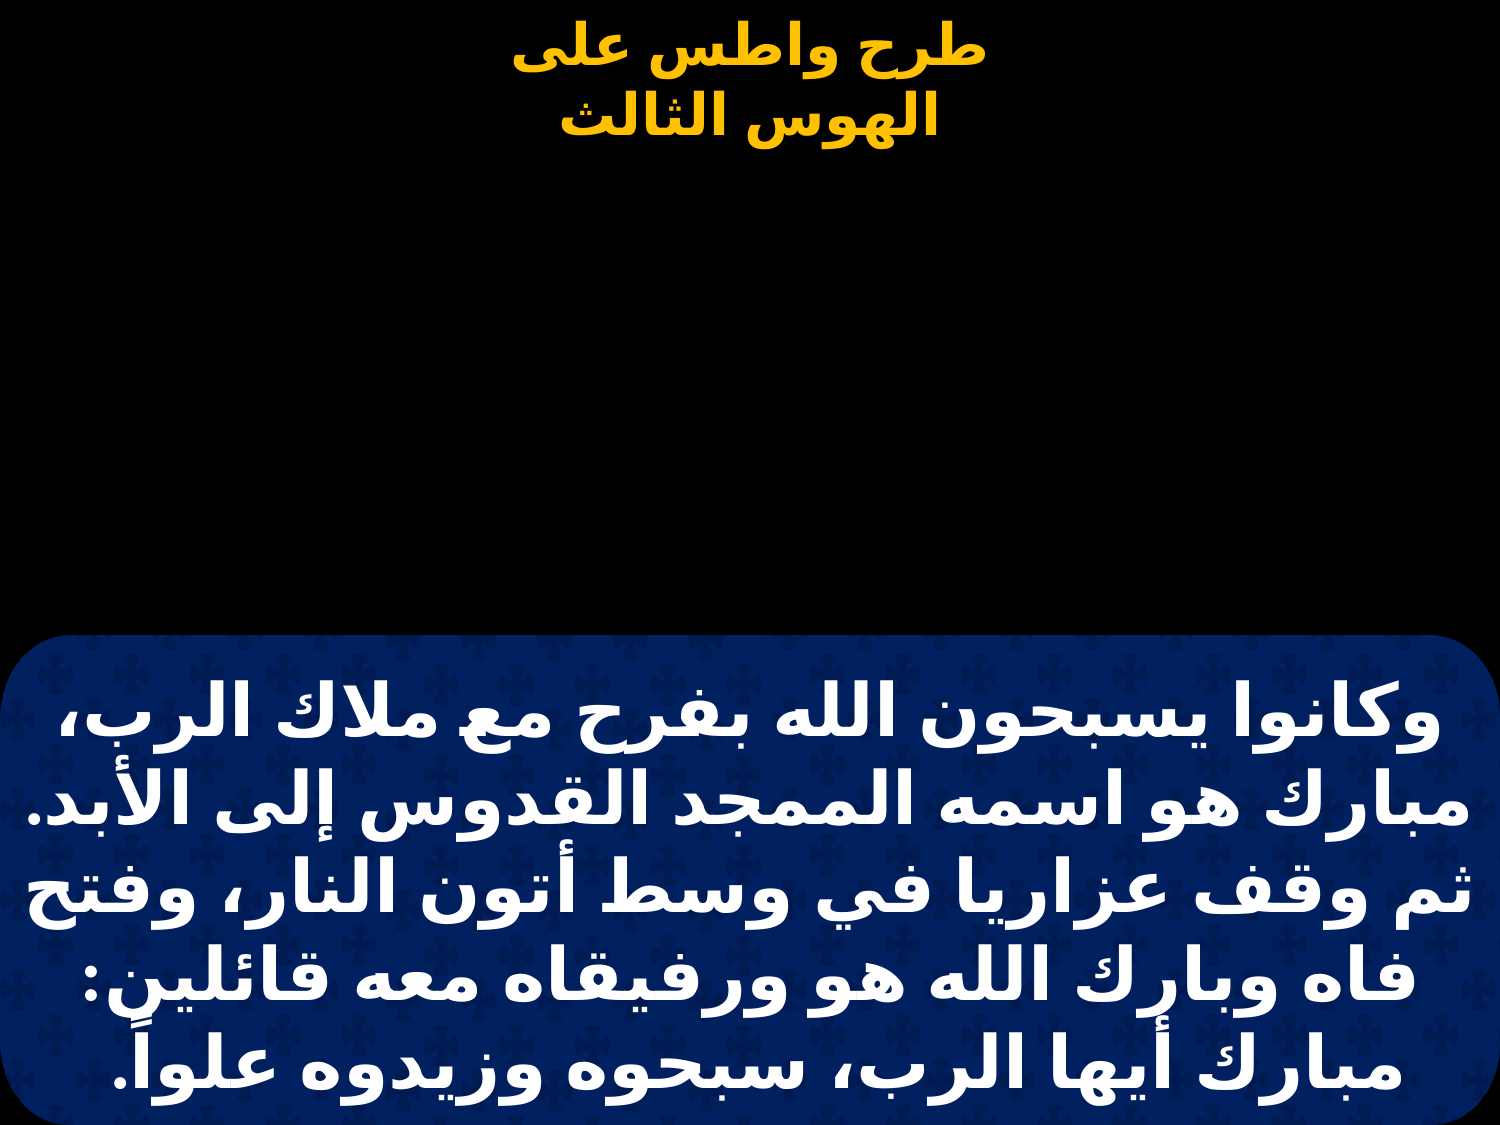

#
وكانوا يسبحون الله بفرح مع ملاك الرب، مبارك هو اسمه الممجد القدوس إلى الأبد. ثم وقف عزاريا في وسط أتون النار، وفتح فاه وبارك الله هو ورفيقاه معه قائلين: مبارك أيها الرب، سبحوه وزيدوه علواً.